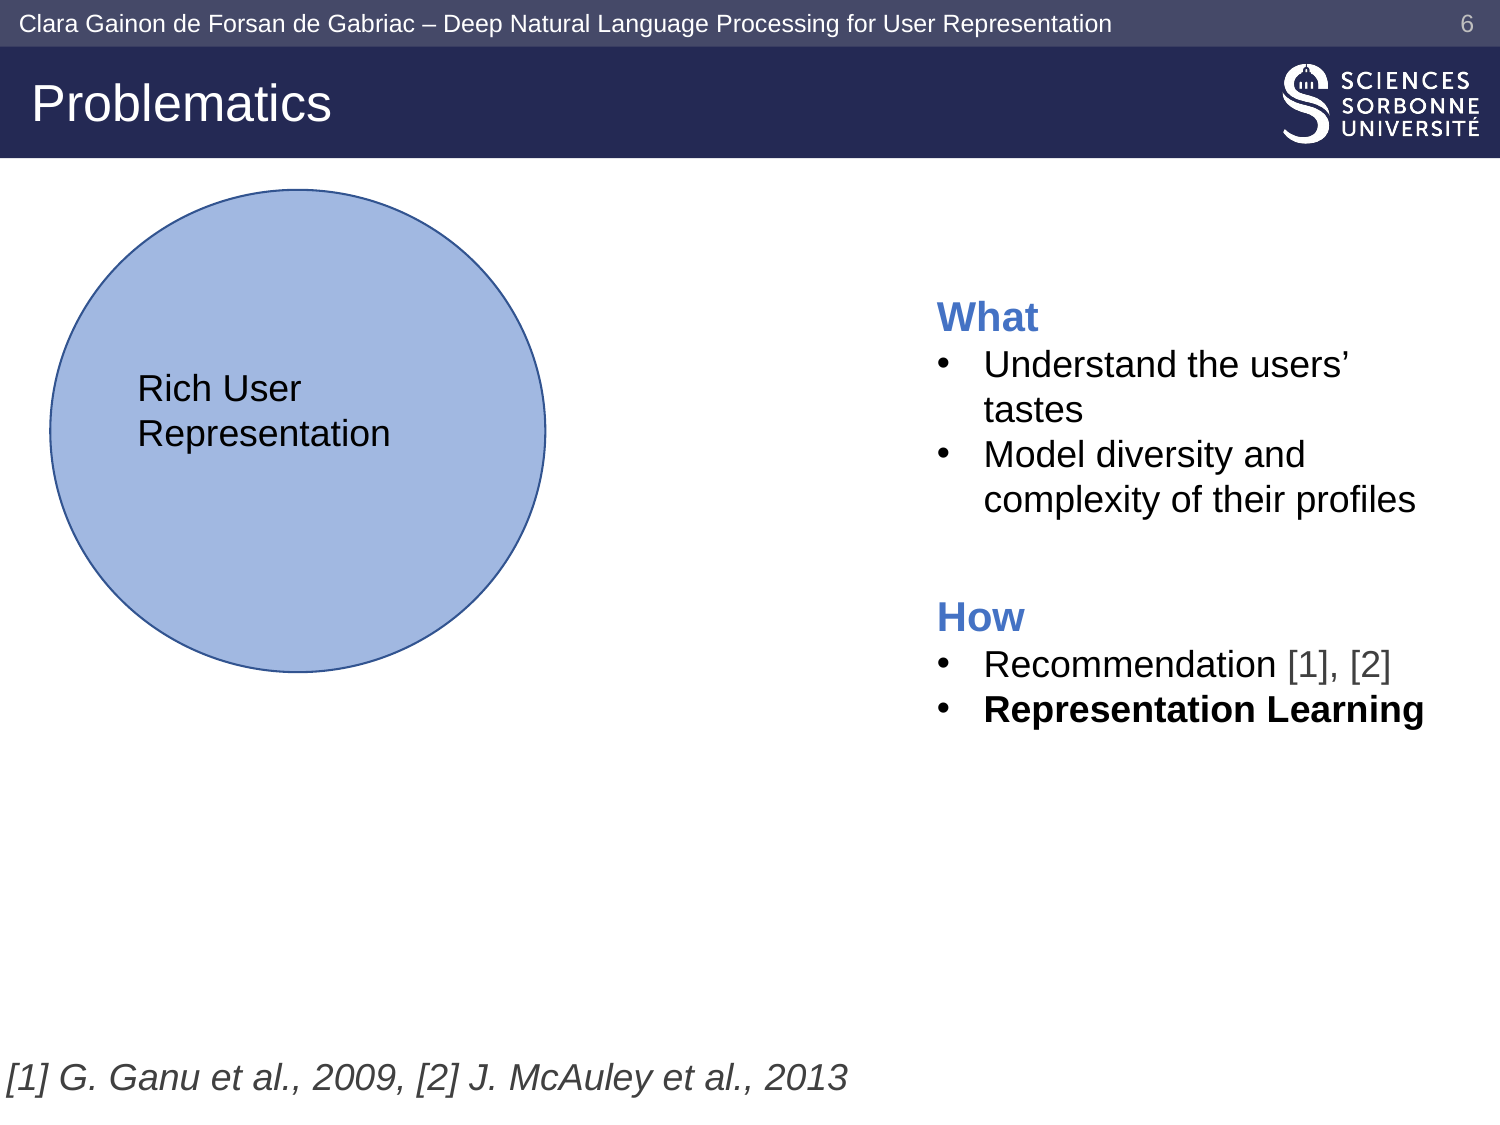

6
# Problematics
Rich User
Representation

What
Understand the users’ tastes
Model diversity and complexity of their profiles

How
Recommendation [1], [2]
Representation Learning
[1] G. Ganu et al., 2009, [2] J. McAuley et al., 2013